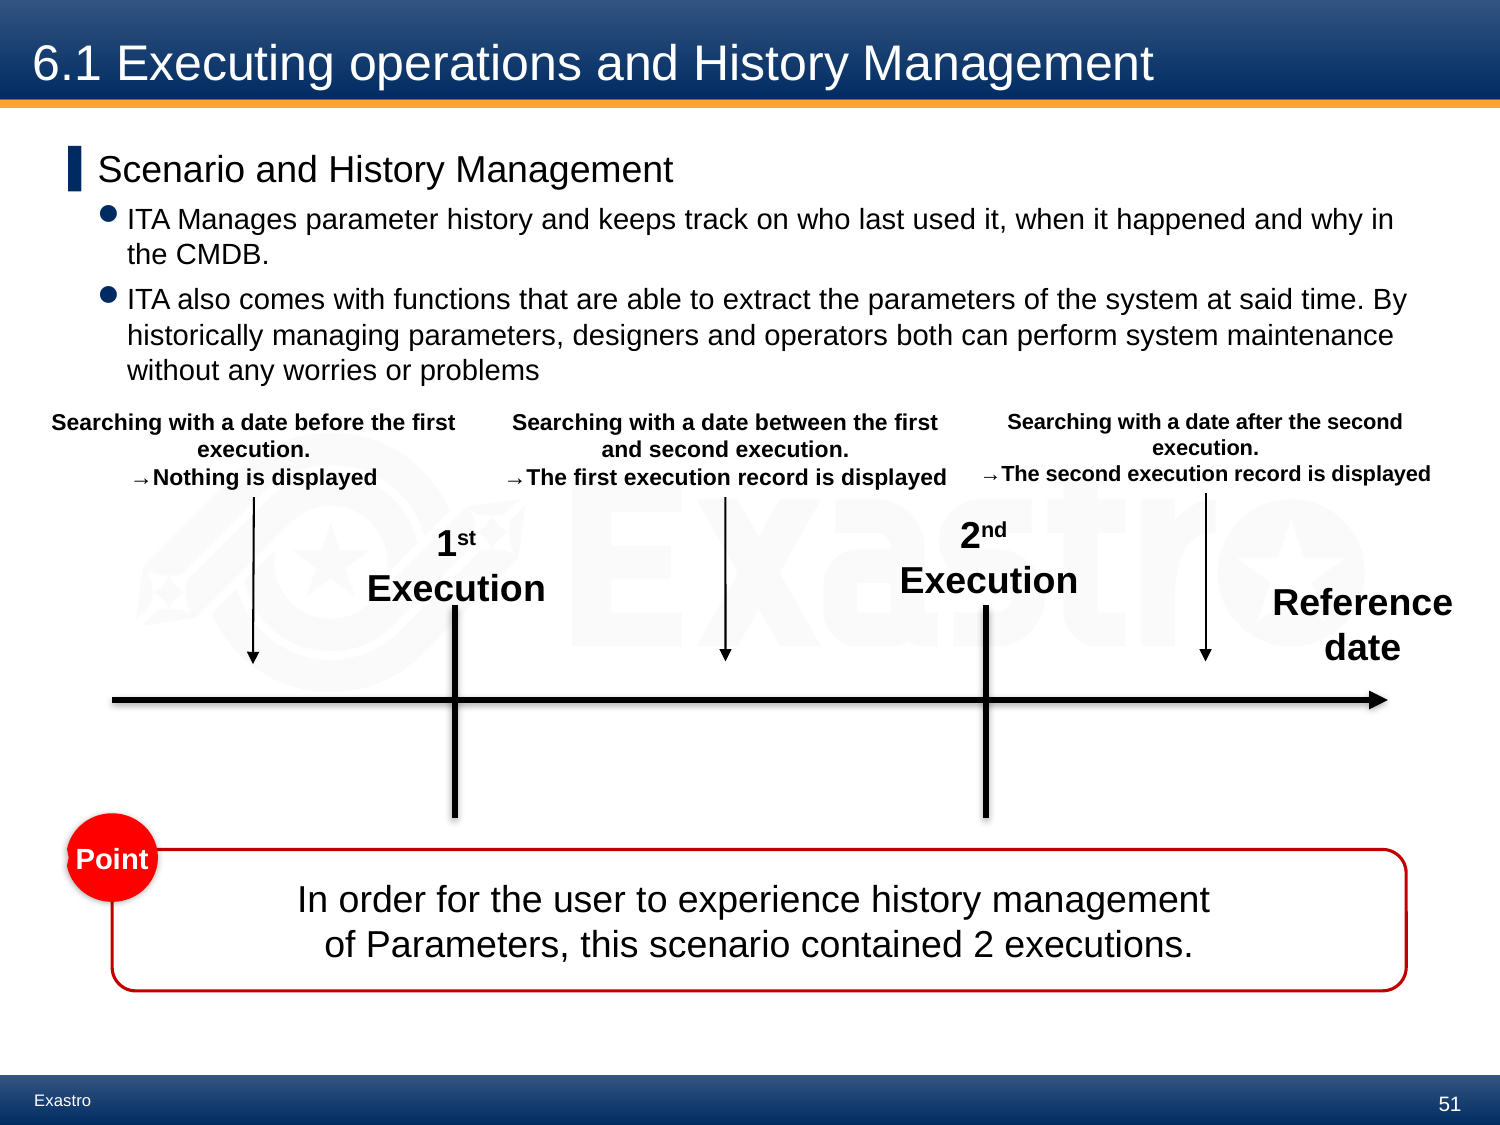

# 6.1 Executing operations and History Management
Scenario and History Management
ITA Manages parameter history and keeps track on who last used it, when it happened and why in the CMDB.
ITA also comes with functions that are able to extract the parameters of the system at said time. By historically managing parameters, designers and operators both can perform system maintenance without any worries or problems

Searching with a date after the second execution.
→The second execution record is displayed
Searching with a date between the first and second execution.
→The first execution record is displayed
Searching with a date before the first execution.
→Nothing is displayed

1st Execution
2nd
Execution
Reference date
Point
In order for the user to experience history management
of Parameters, this scenario contained 2 executions.